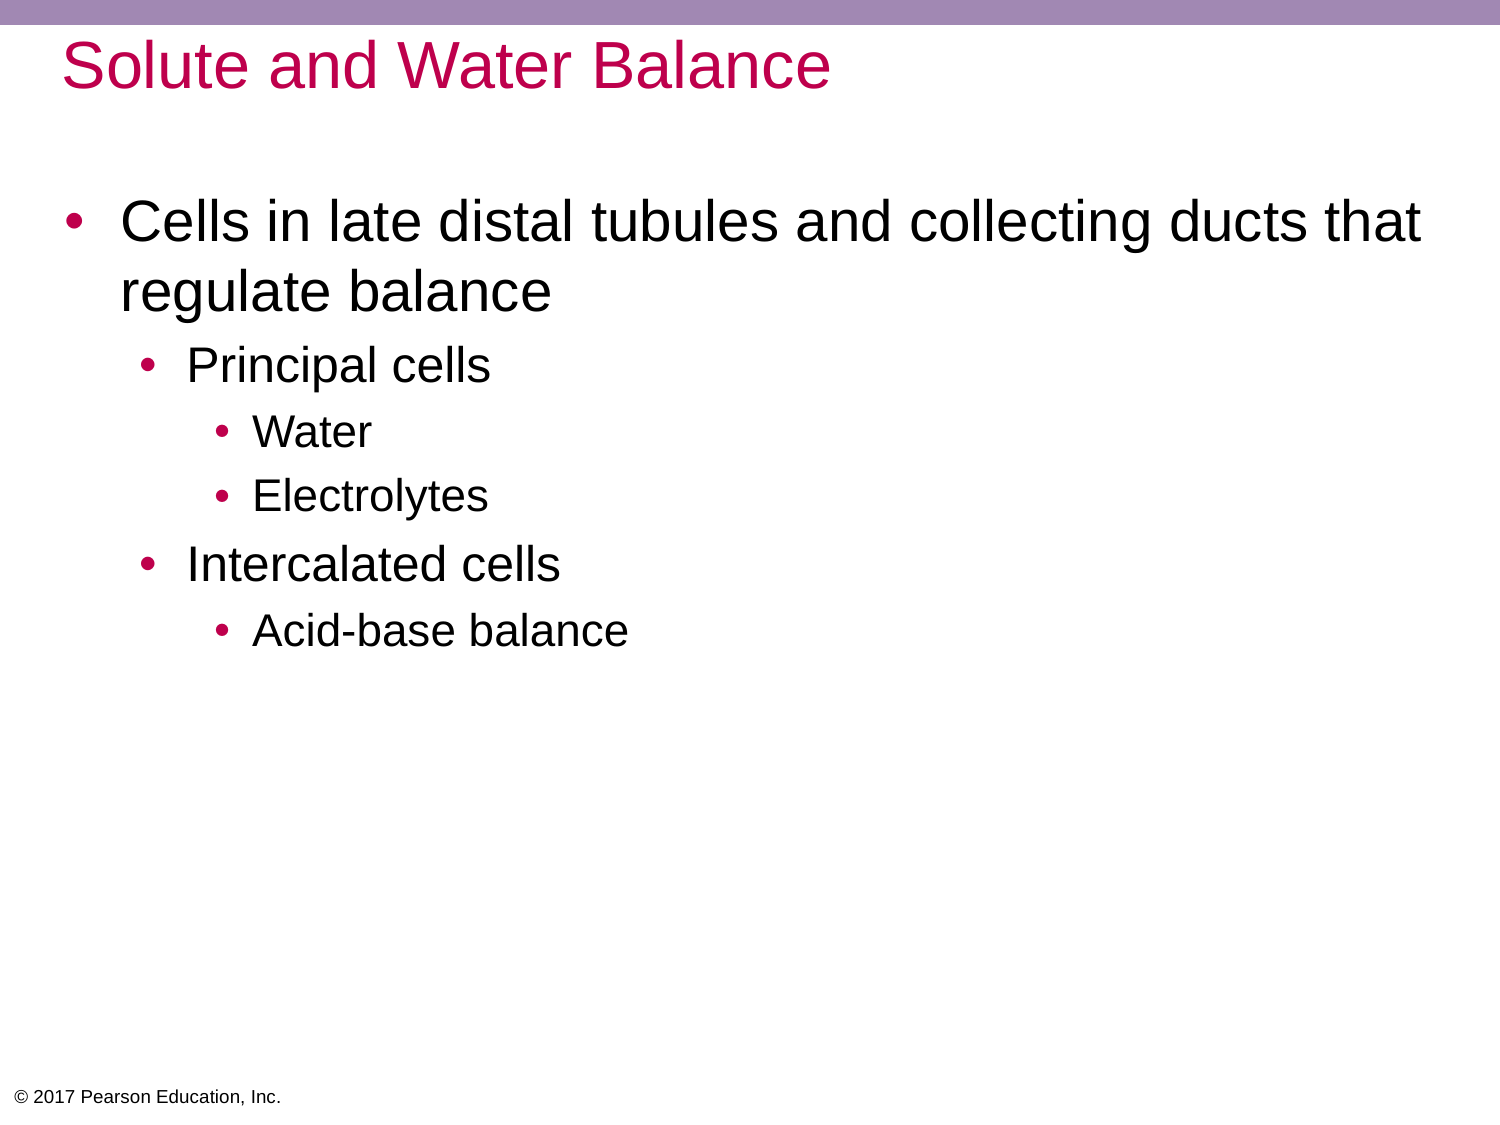

# Solute and Water Balance
Cells in late distal tubules and collecting ducts that regulate balance
Principal cells
Water
Electrolytes
Intercalated cells
Acid-base balance